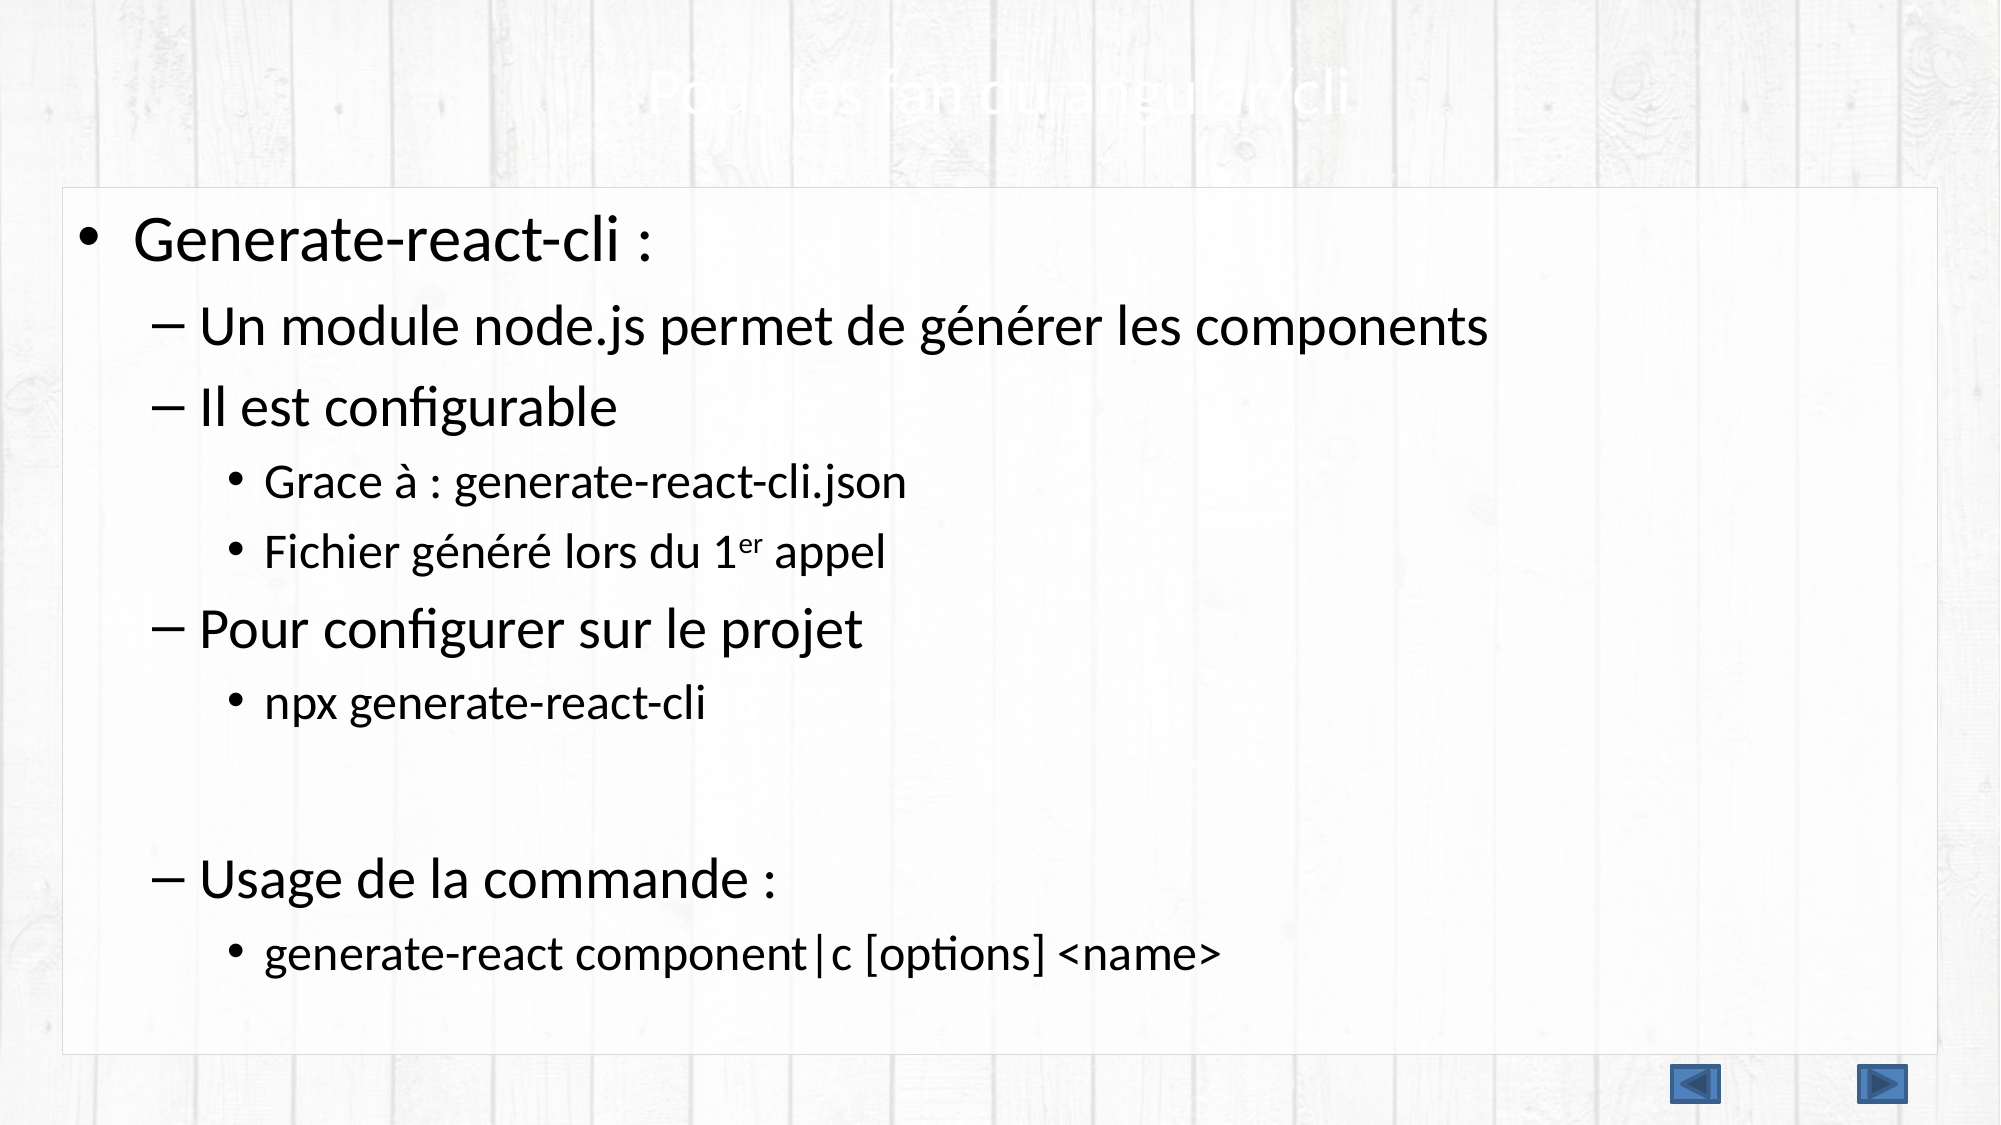

# Pour les fan du angular/cli
Generate-react-cli :
Un module node.js permet de générer les components
Il est configurable
Grace à : generate-react-cli.json
Fichier généré lors du 1er appel
Pour configurer sur le projet
npx generate-react-cli

Usage de la commande :
generate-react component|c [options] <name>